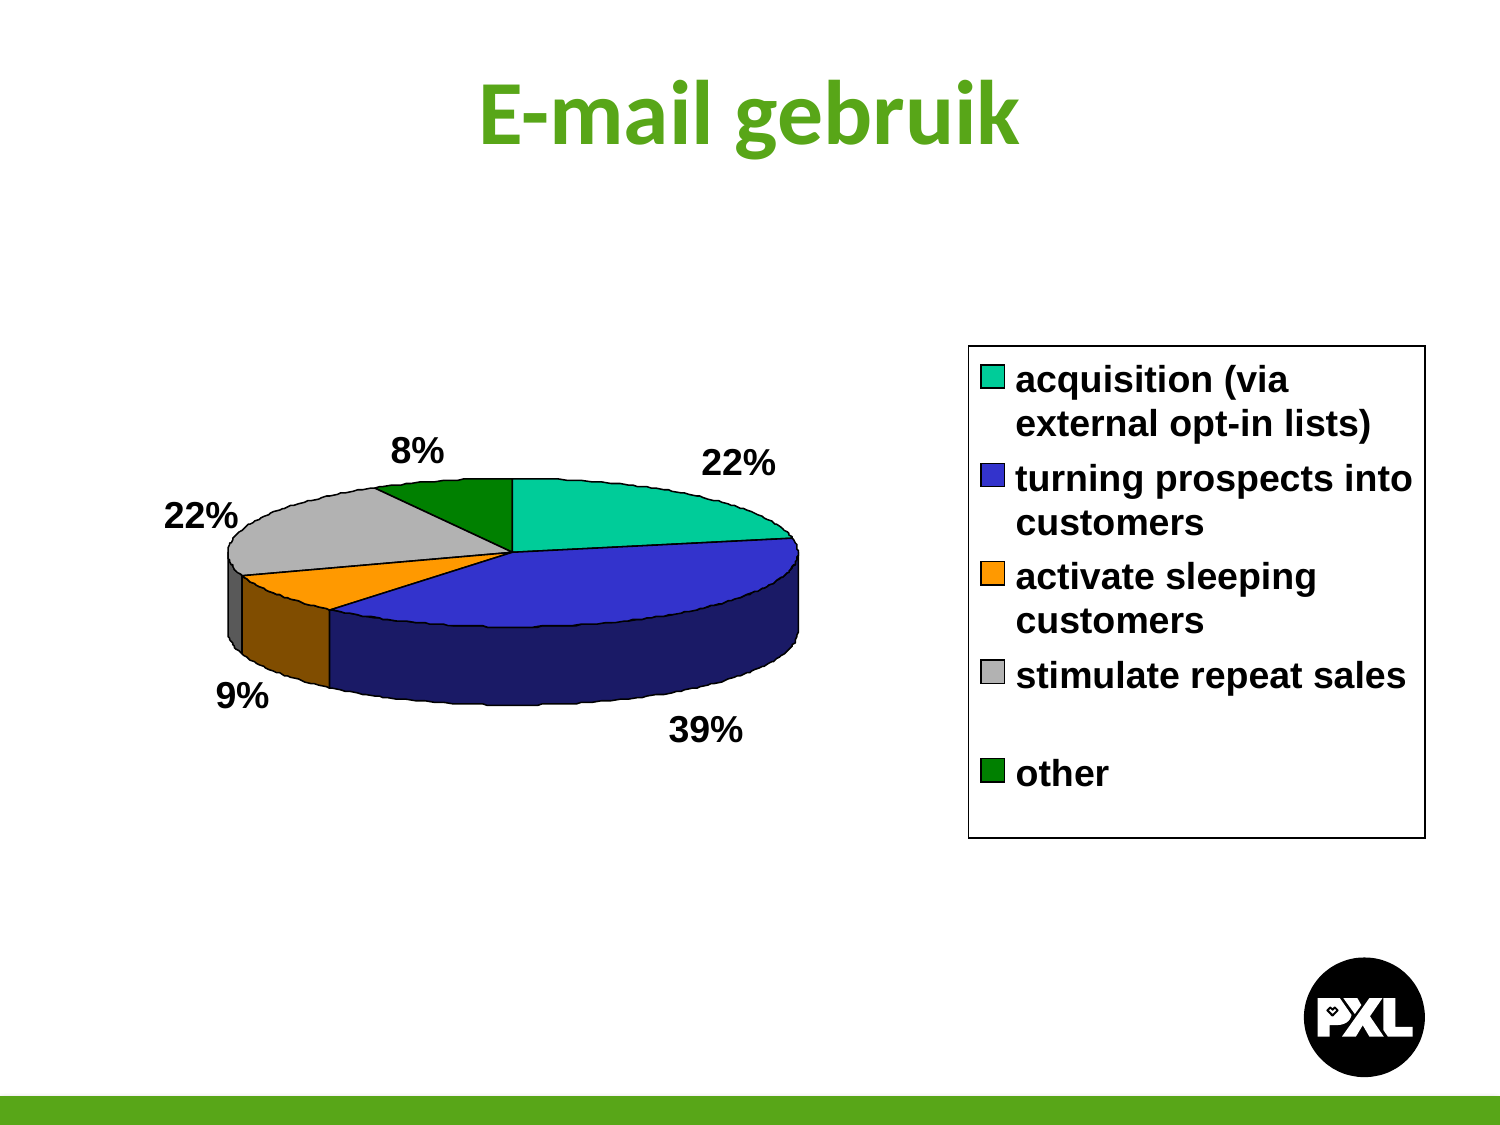

E-mail gebruik

acquisition (via

external opt-in lists)
8%
22%
turning prospects into

22%
customers

activate sleeping

customers
stimulate repeat sales

9%
39%
other